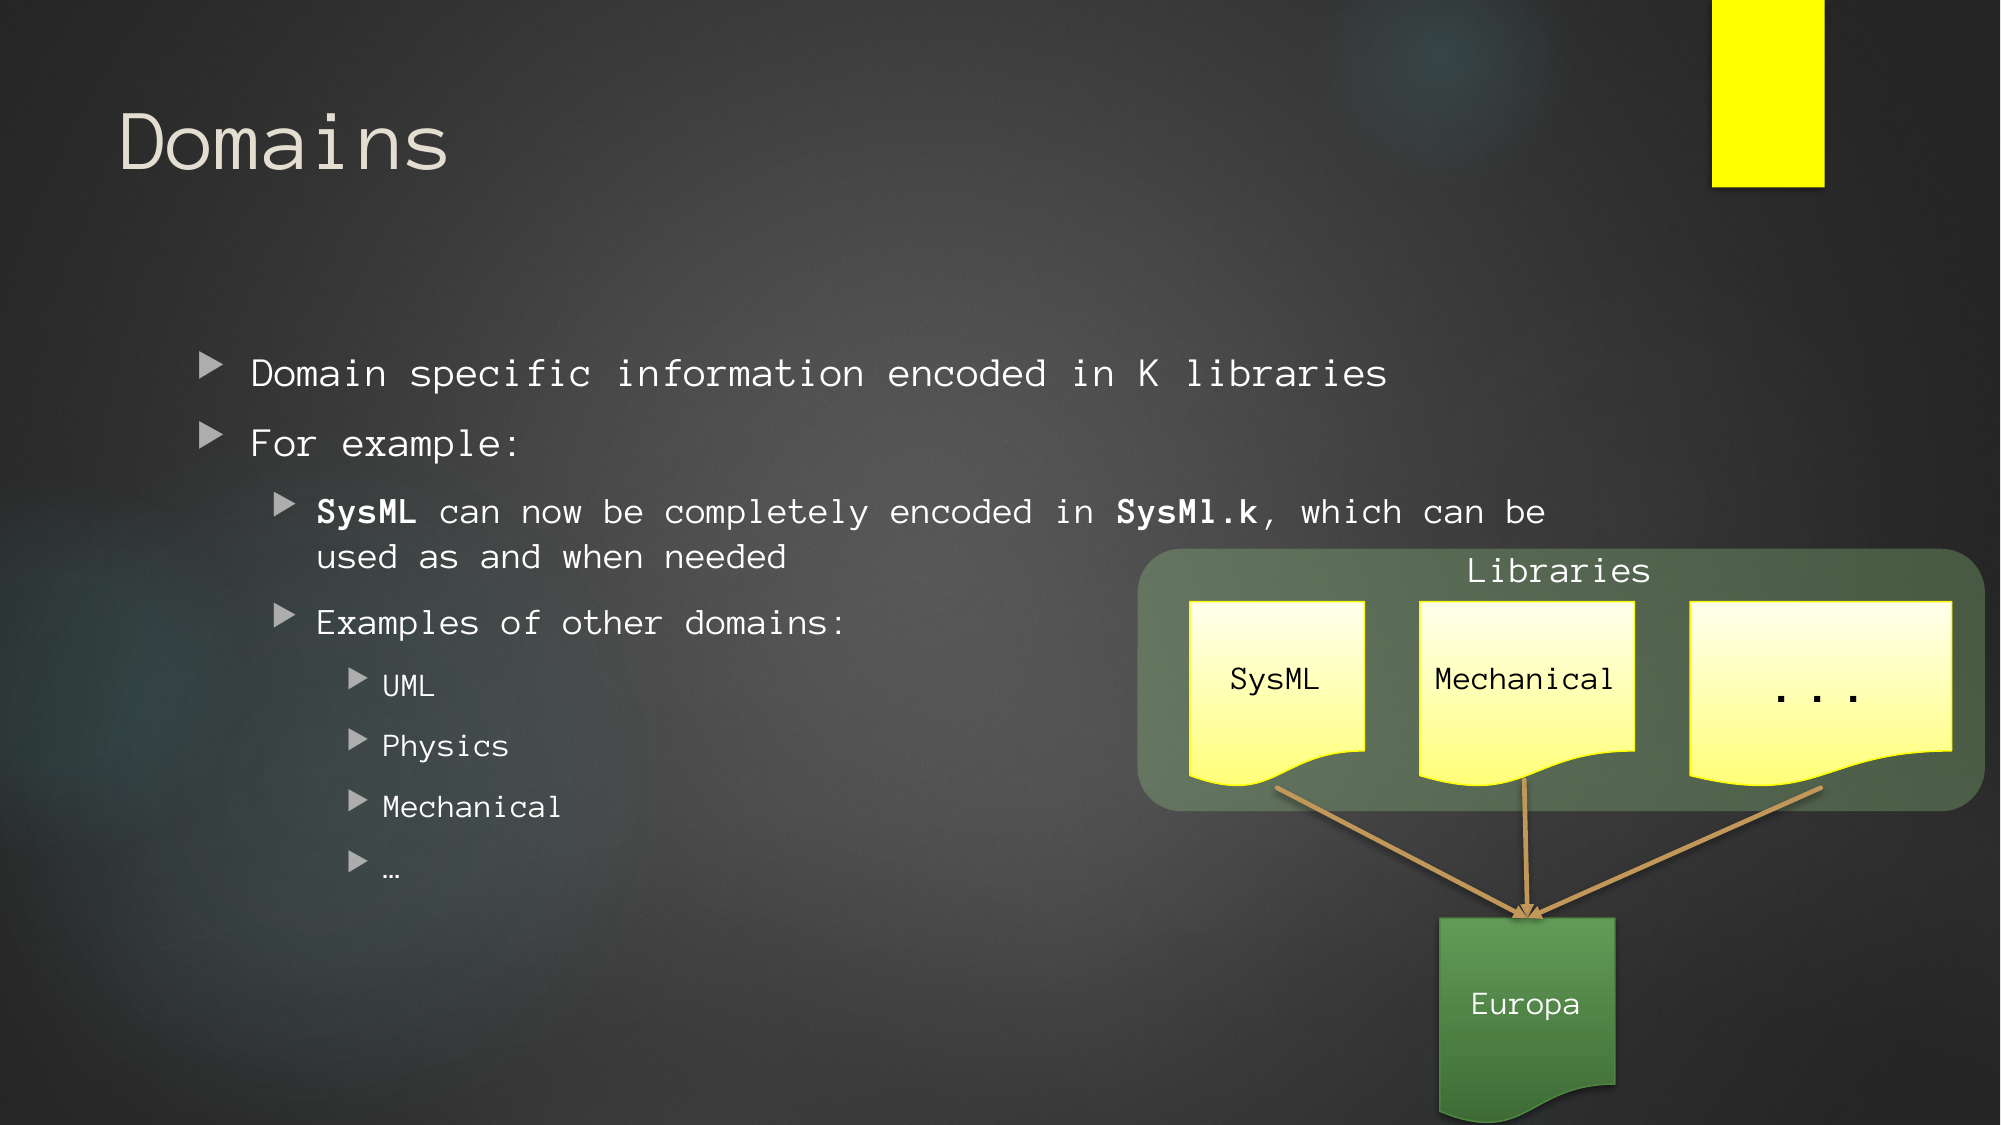

# Domains
Domain specific information encoded in K libraries
For example:
SysML can now be completely encoded in SysMl.k, which can be used as and when needed
Examples of other domains:
UML
Physics
Mechanical
…
Libraries
SysML
Mechanical
...
Europa